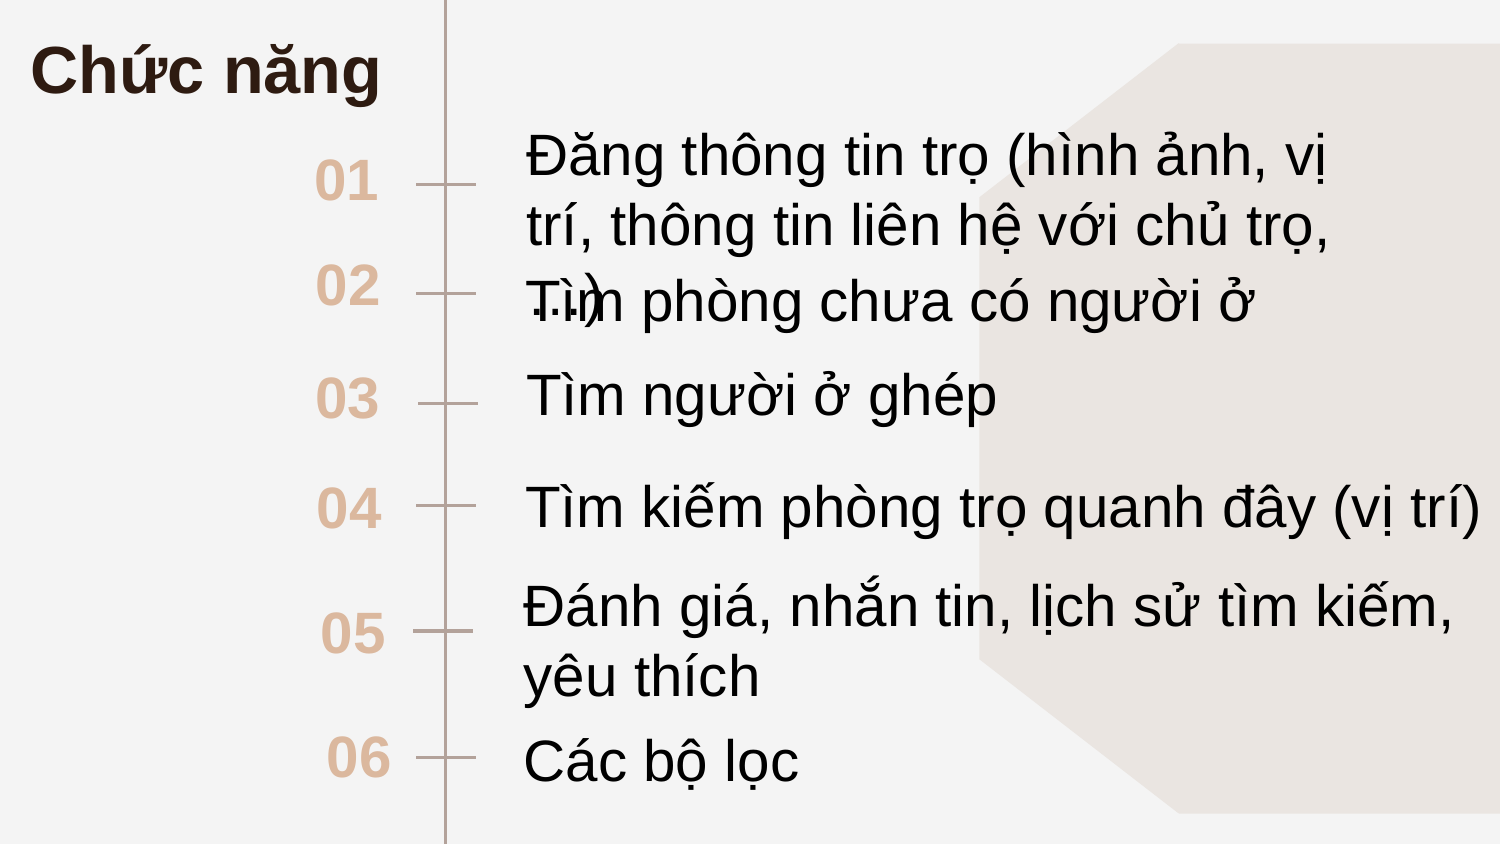

Chức năng
Đăng thông tin trọ (hình ảnh, vị trí, thông tin liên hệ với chủ trọ, …)
01
02
Tìm phòng chưa có người ở
Tìm người ở ghép
03
Tìm kiếm phòng trọ quanh đây (vị trí)
04
Đánh giá, nhắn tin, lịch sử tìm kiếm, yêu thích
05
06
Các bộ lọc